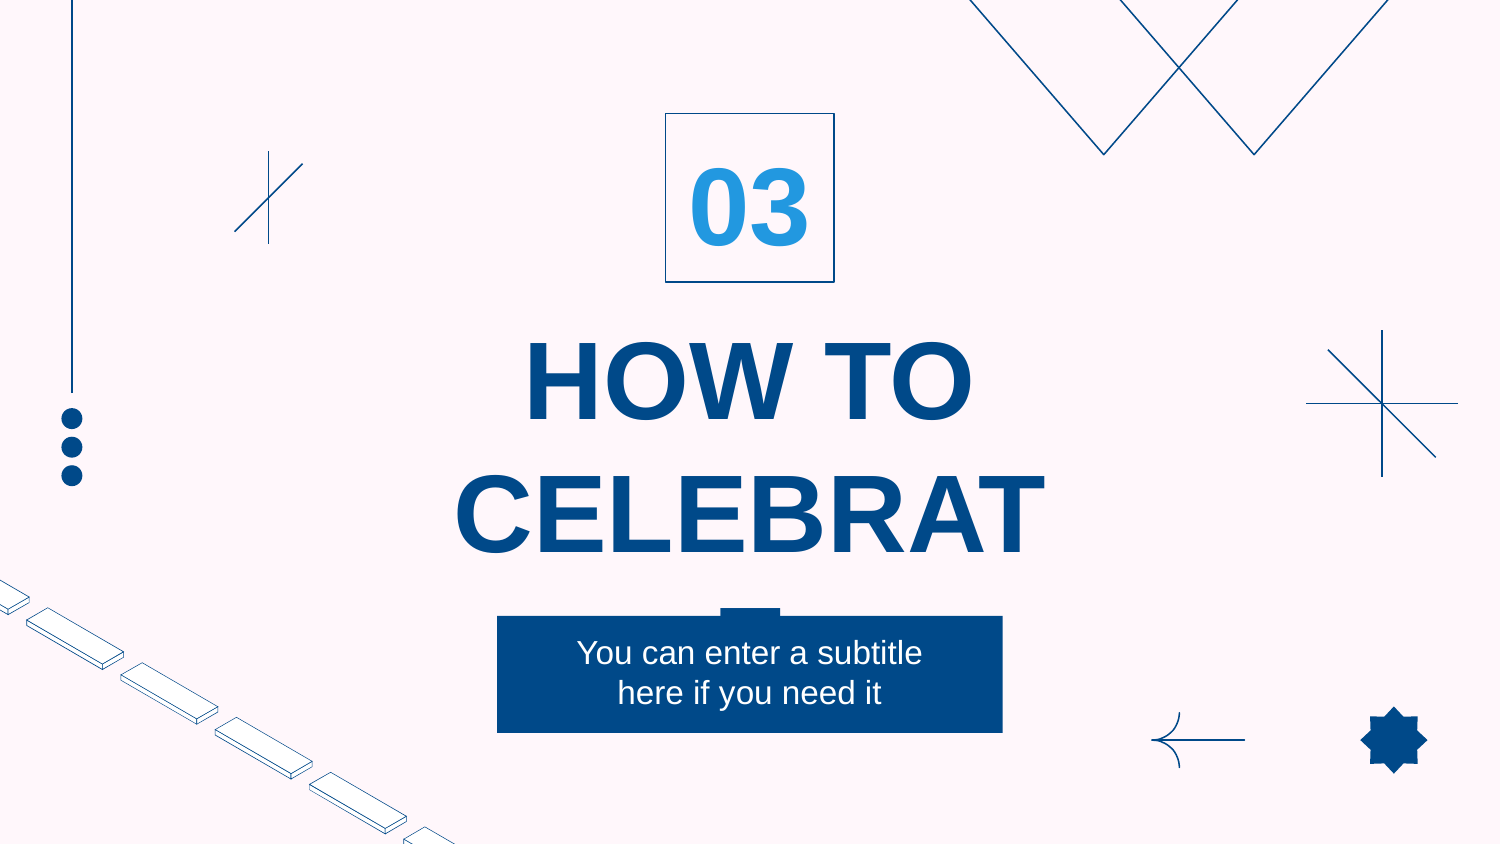

03
# HOW TO CELEBRATE

You can enter a subtitle here if you need it